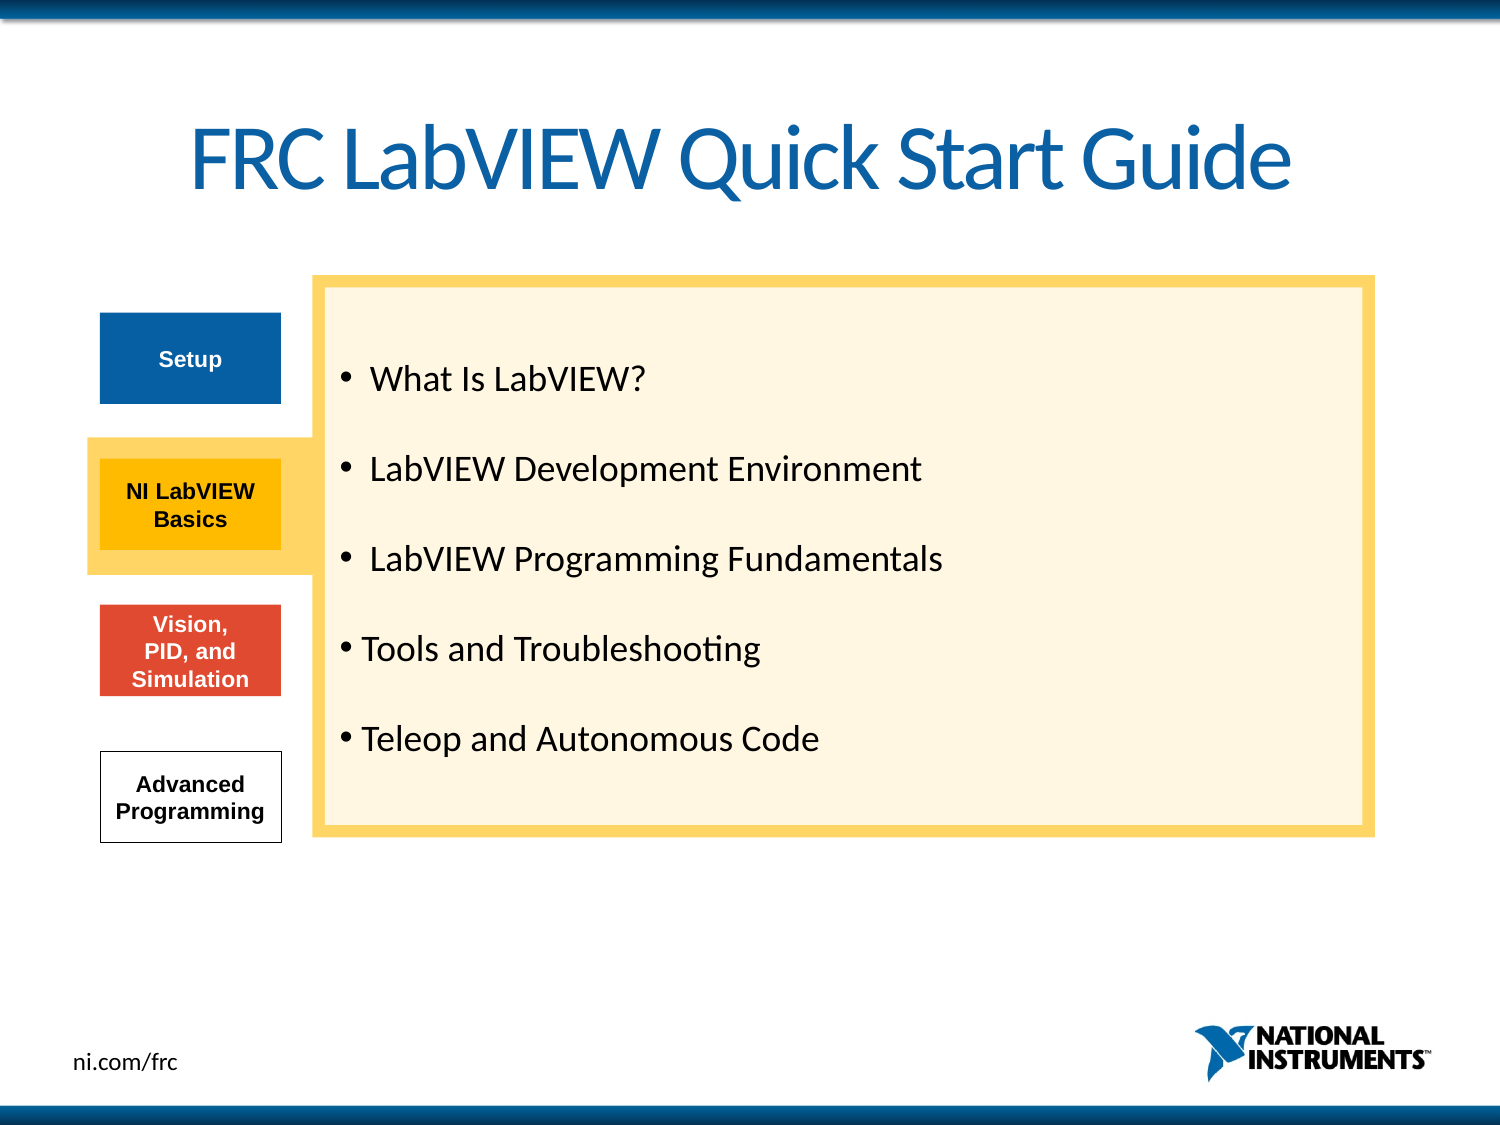

# FRC LabVIEW Quick Start Guide

  What Is LabVIEW?

  LabVIEW Development Environment

  LabVIEW Programming Fundamentals

 Tools and Troubleshooting

 Teleop and Autonomous Code
Setup

NI LabVIEW
Basics
Vision,
PID, and Simulation
Advanced Programming